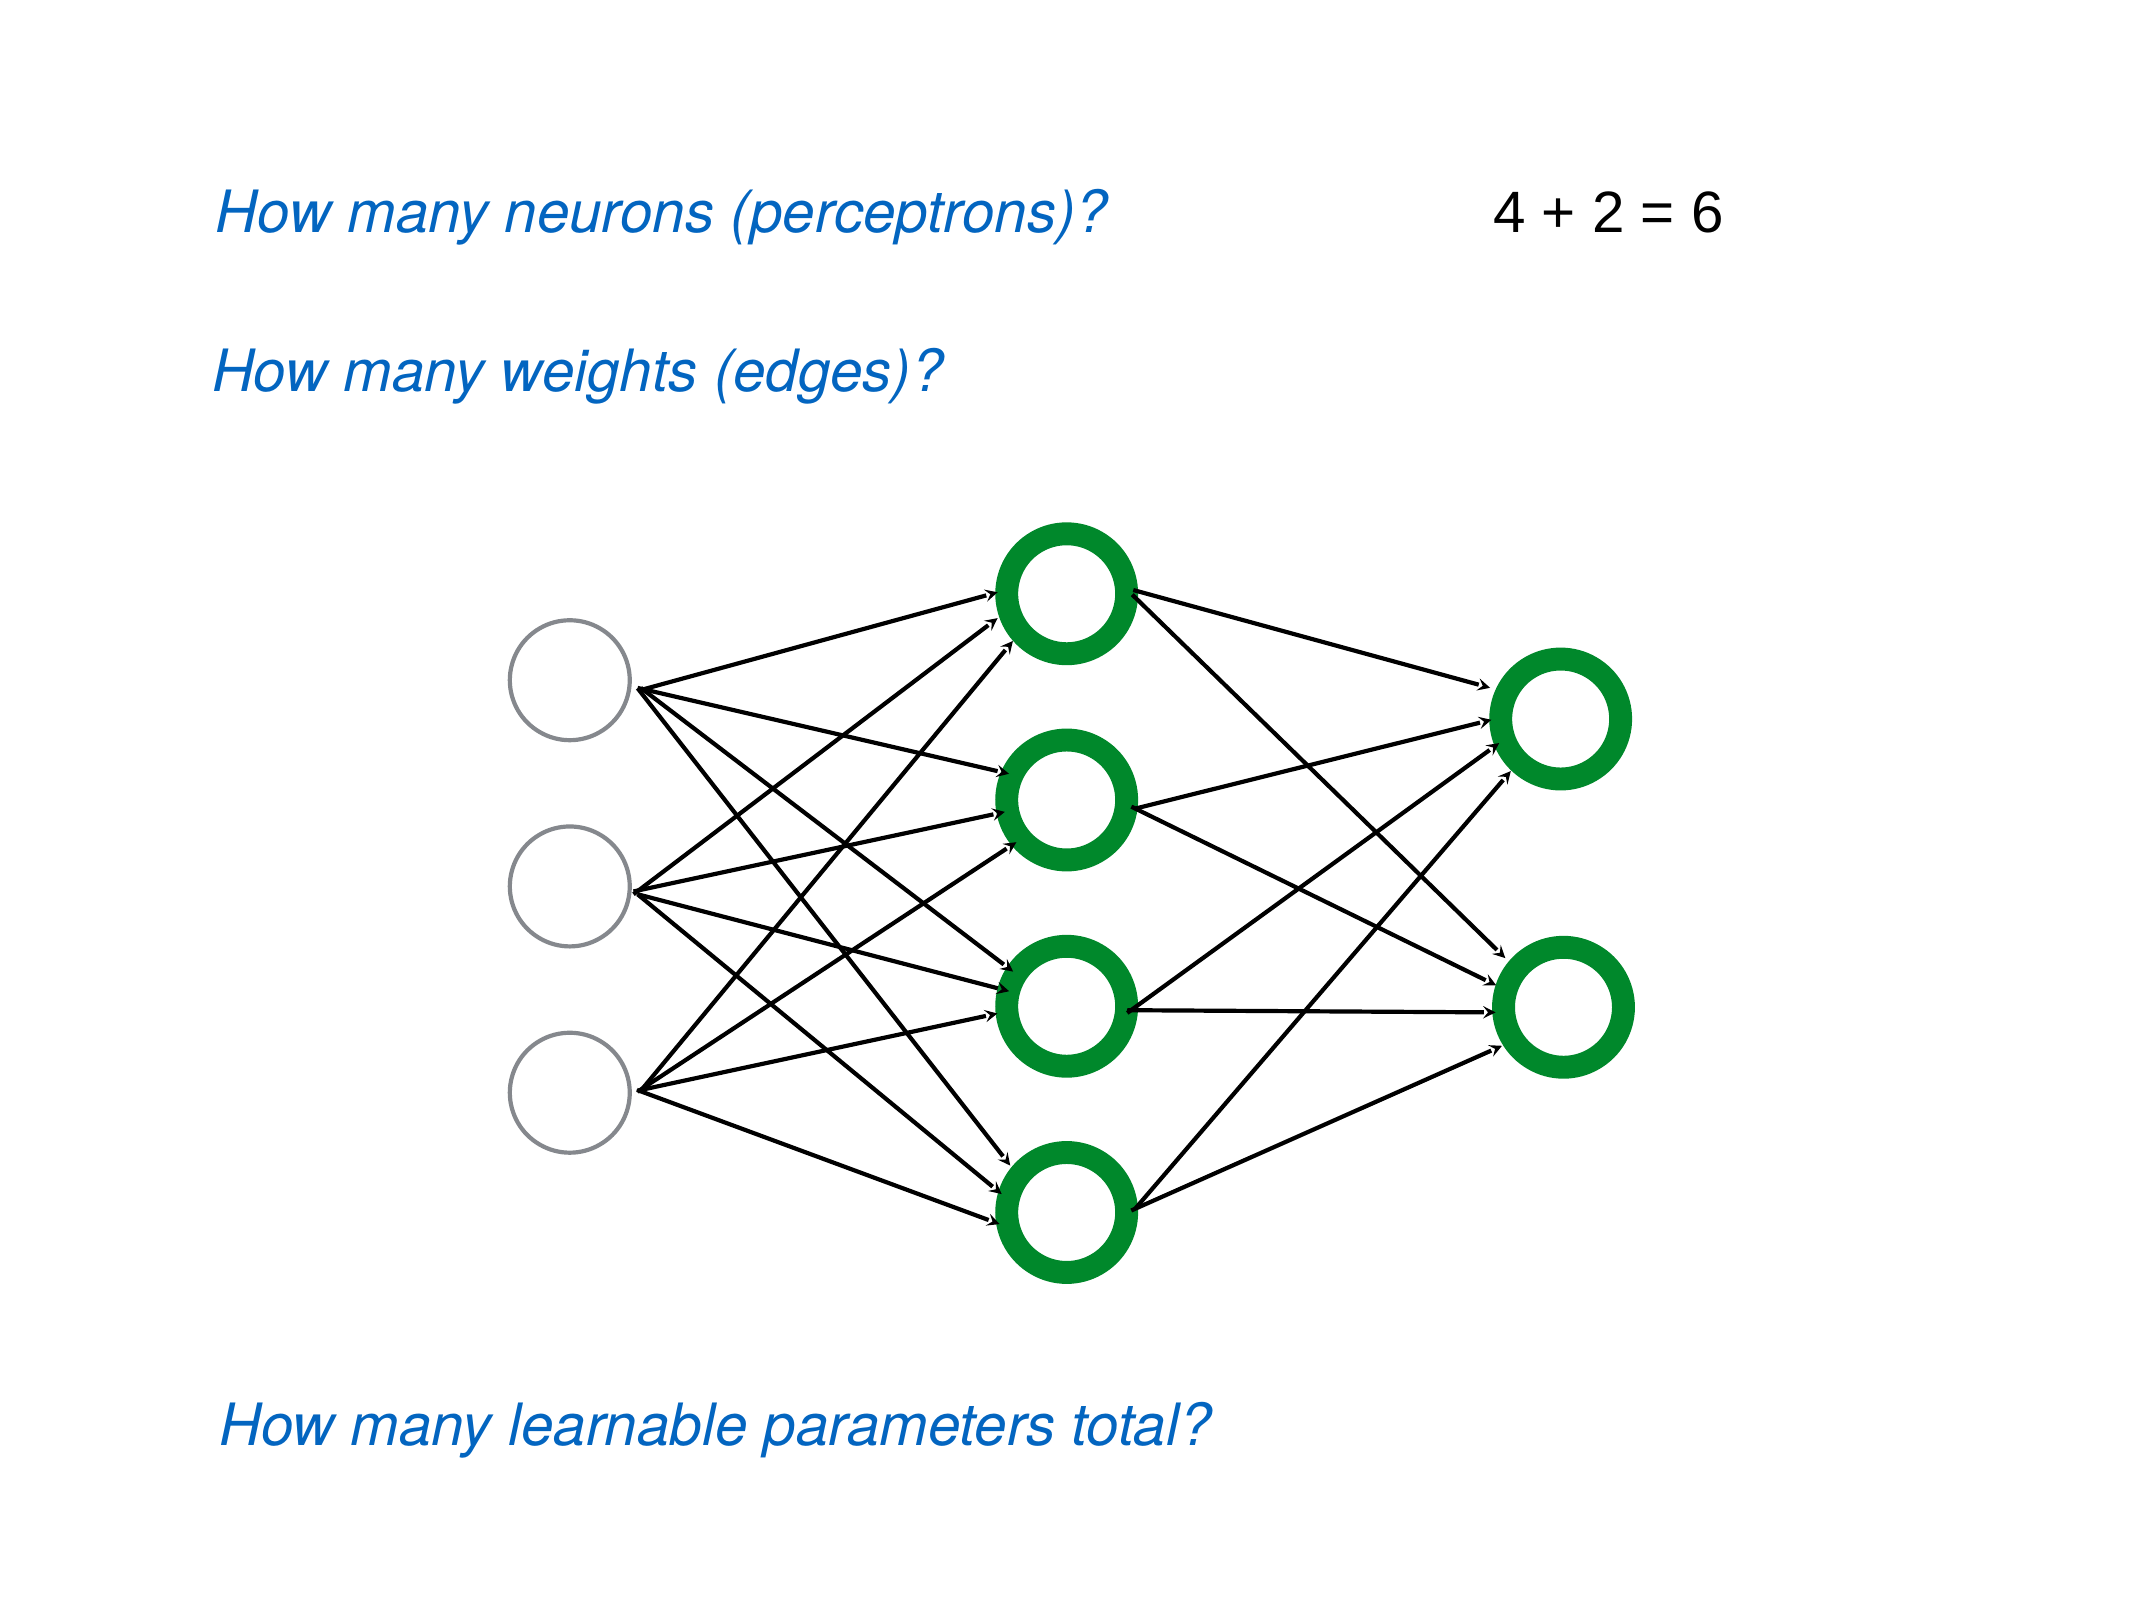

How many neurons (perceptrons)?
4 + 2 = 6
How many weights (edges)?

How many learnable parameters total?